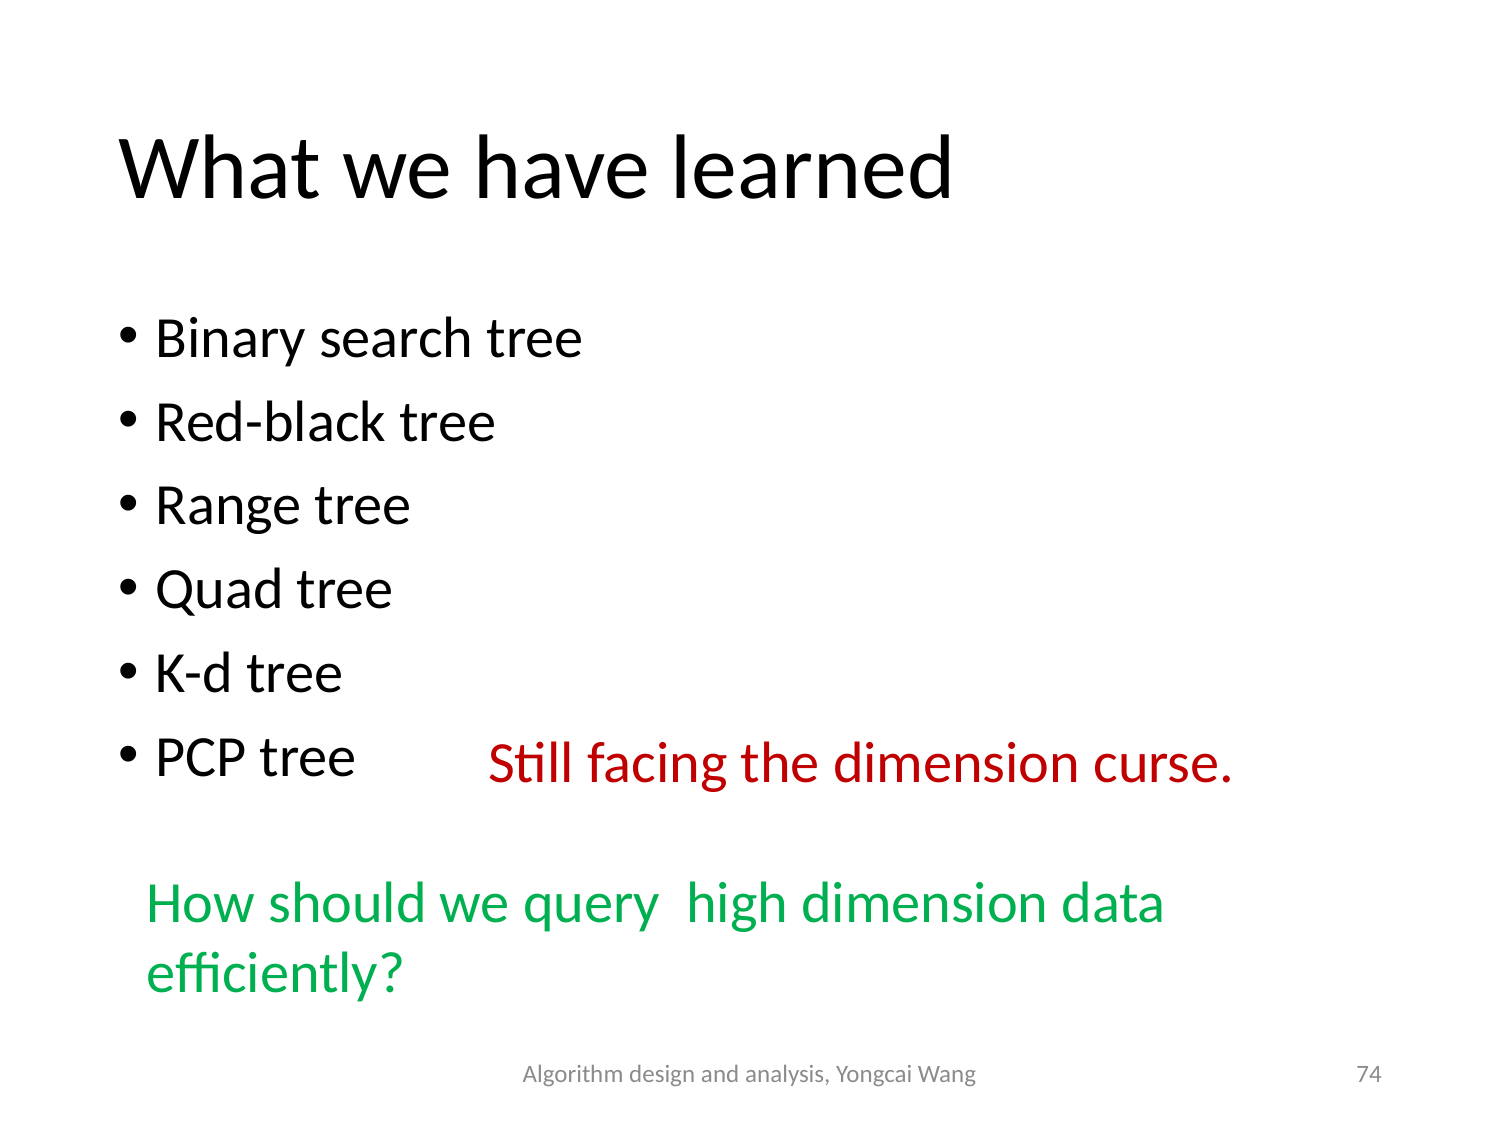

# What we have learned
Binary search tree
Red-black tree
Range tree
Quad tree
K-d tree
PCP tree
Still facing the dimension curse.
How should we query  high dimension data efficiently?
Algorithm design and analysis, Yongcai Wang
74